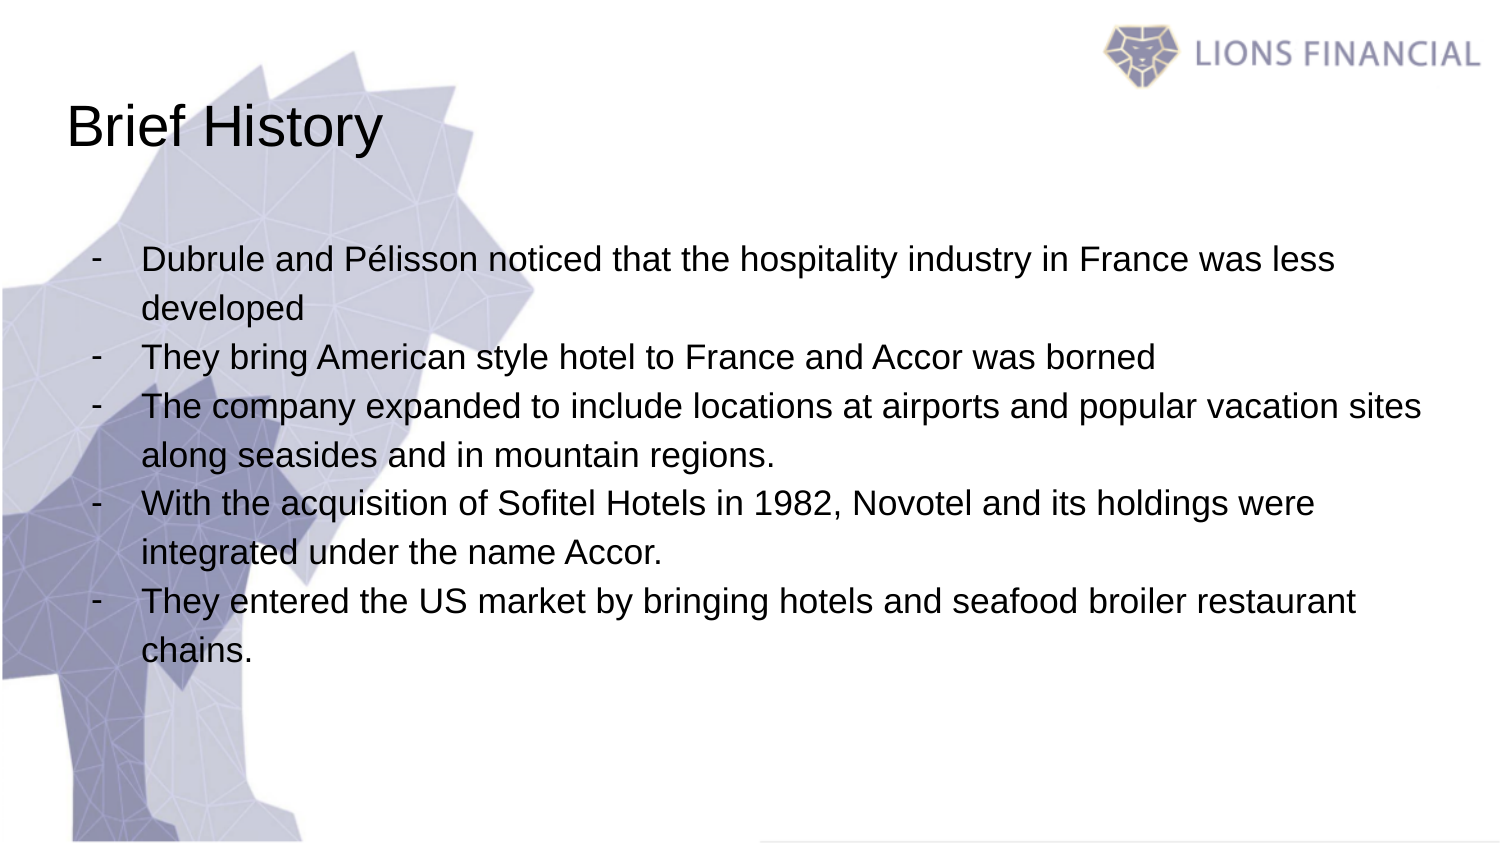

# Brief History
Dubrule and Pélisson noticed that the hospitality industry in France was less developed
They bring American style hotel to France and Accor was borned
The company expanded to include locations at airports and popular vacation sites along seasides and in mountain regions.
With the acquisition of Sofitel Hotels in 1982, Novotel and its holdings were integrated under the name Accor.
They entered the US market by bringing hotels and seafood broiler restaurant chains.